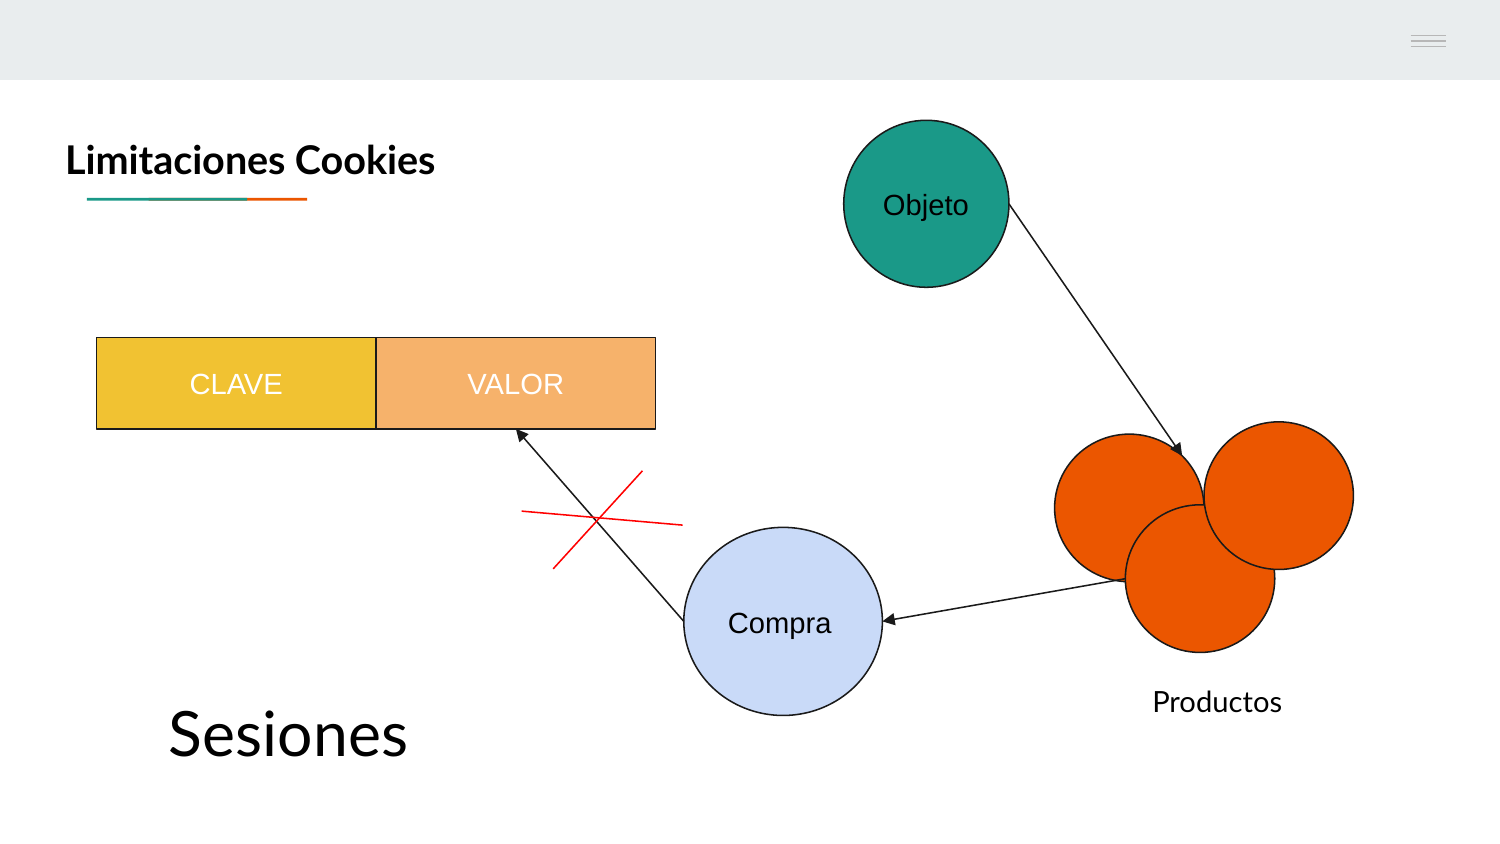

Limitaciones Cookies
Objeto
CLAVE
VALOR

Compra
Productos
Sesiones